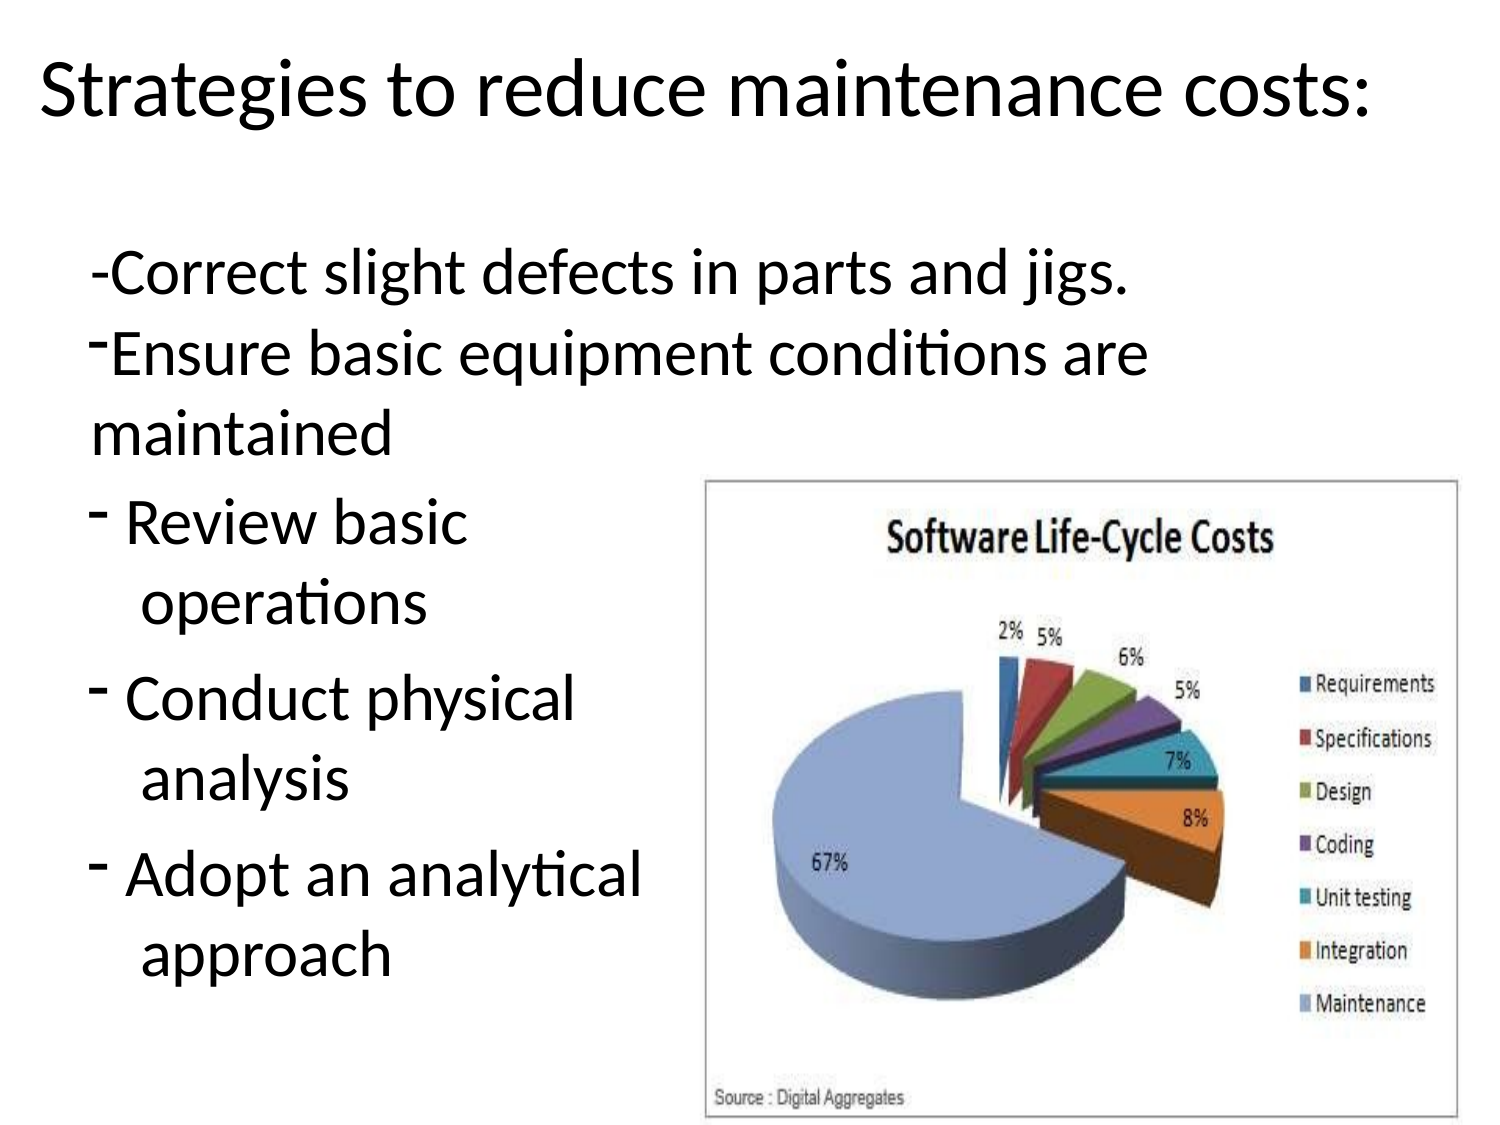

# Strategies to reduce maintenance costs:
-Correct slight defects in parts and jigs.
Ensure basic equipment conditions are  maintained
Review basic  operations
Conduct physical  analysis
Adopt an analytical  approach